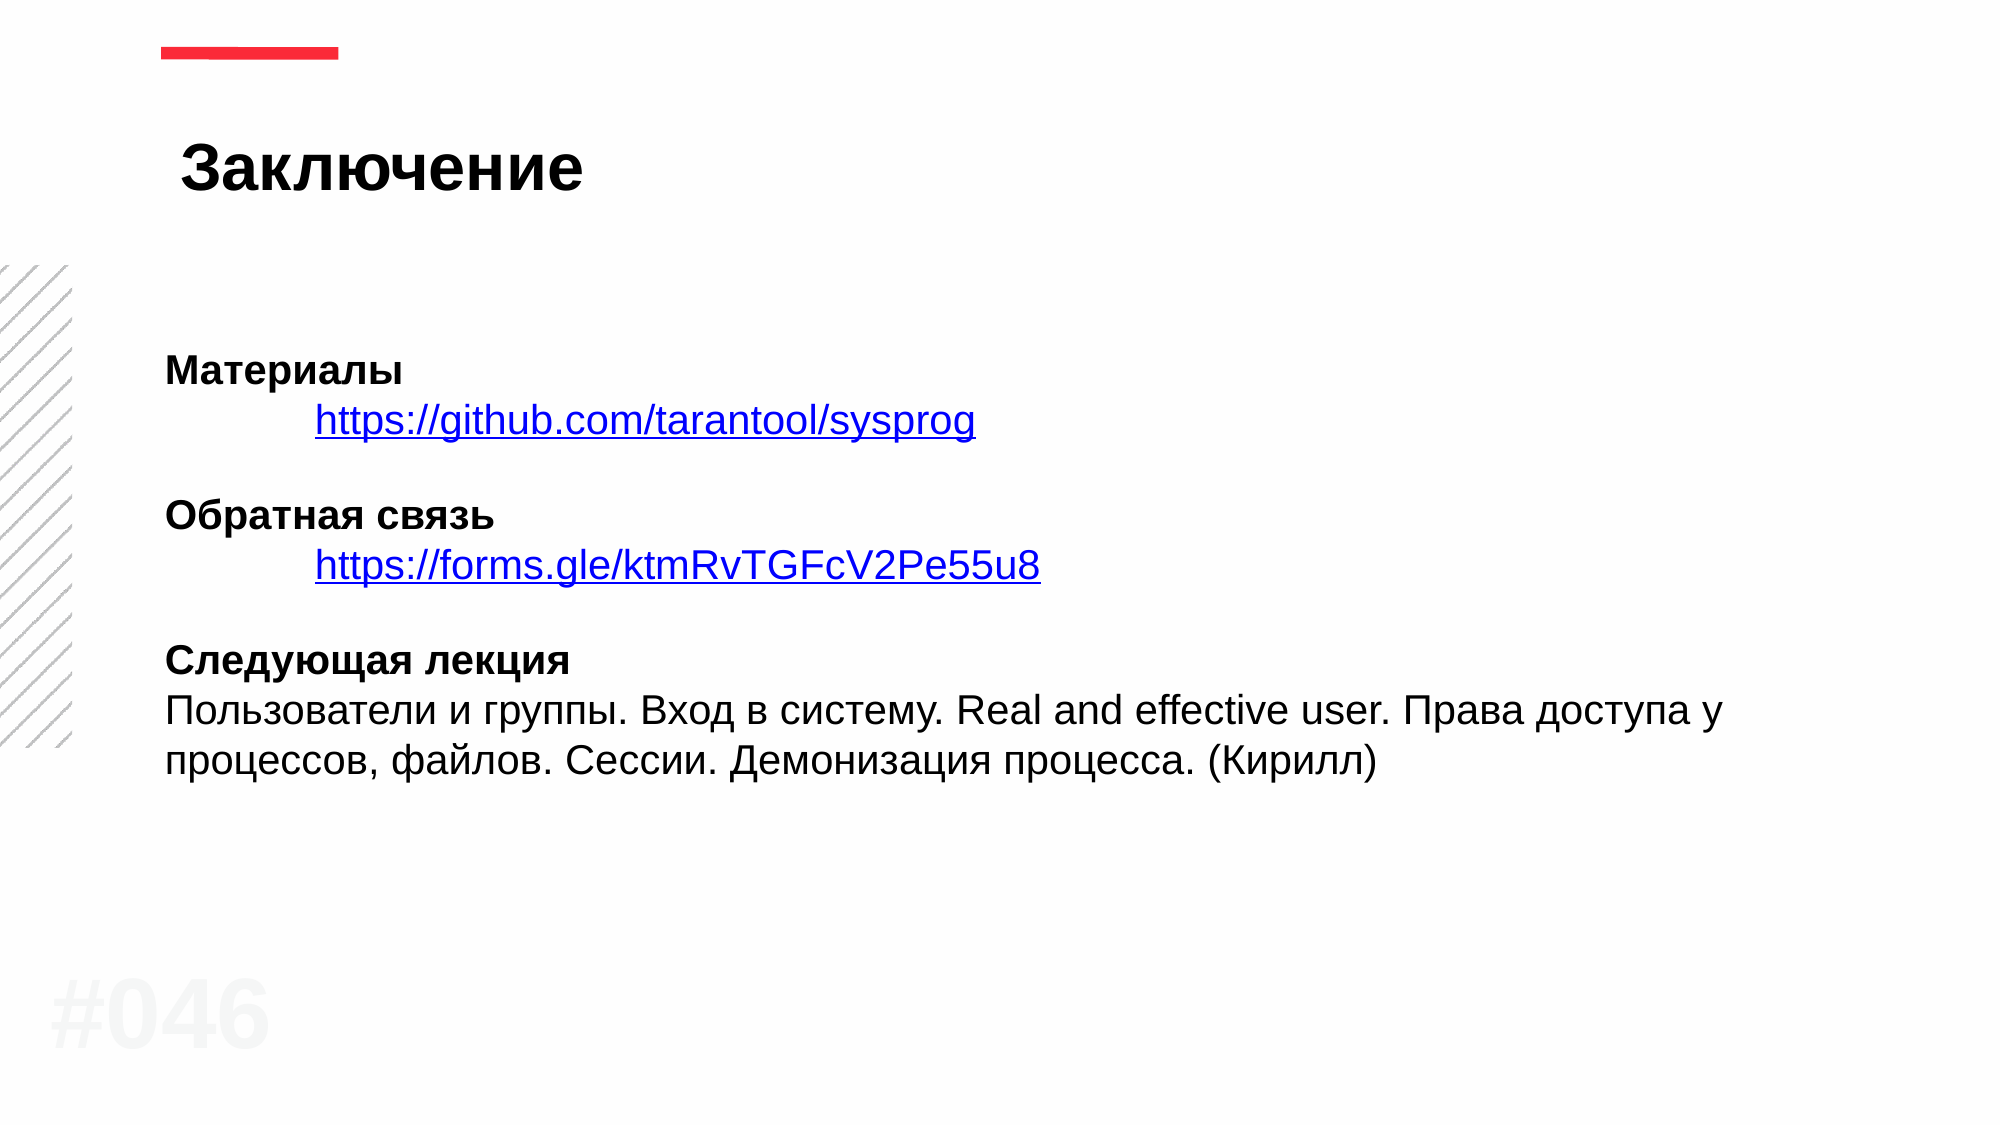

Заключение
Материалы
	https://github.com/tarantool/sysprog
Обратная связь
	https://forms.gle/ktmRvTGFcV2Pe55u8
Следующая лекция
Пользователи и группы. Вход в систему. Real and effective user. Права доступа у процессов, файлов. Сессии. Демонизация процесса. (Кирилл)
#046